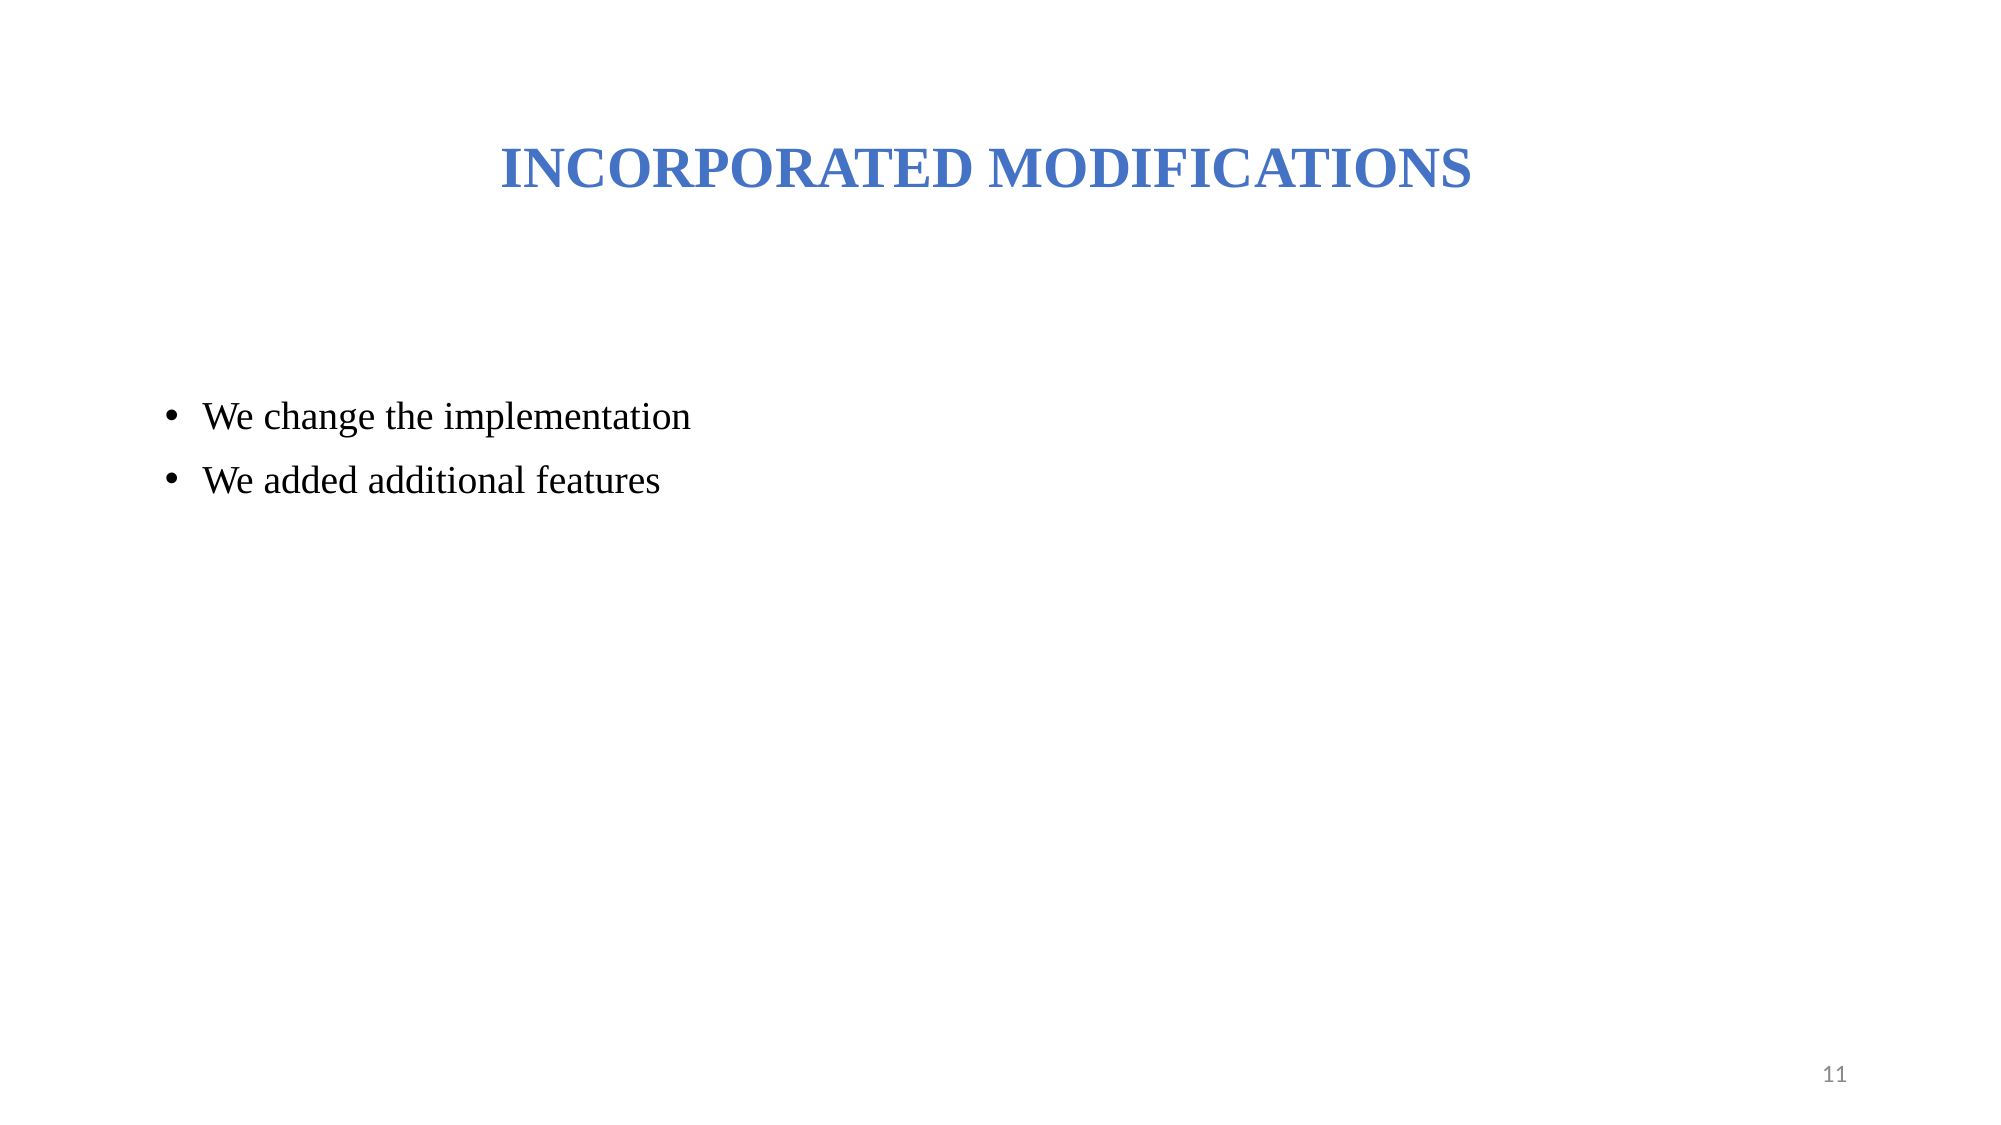

# INCORPORATED MODIFICATIONS
We change the implementation
We added additional features
11